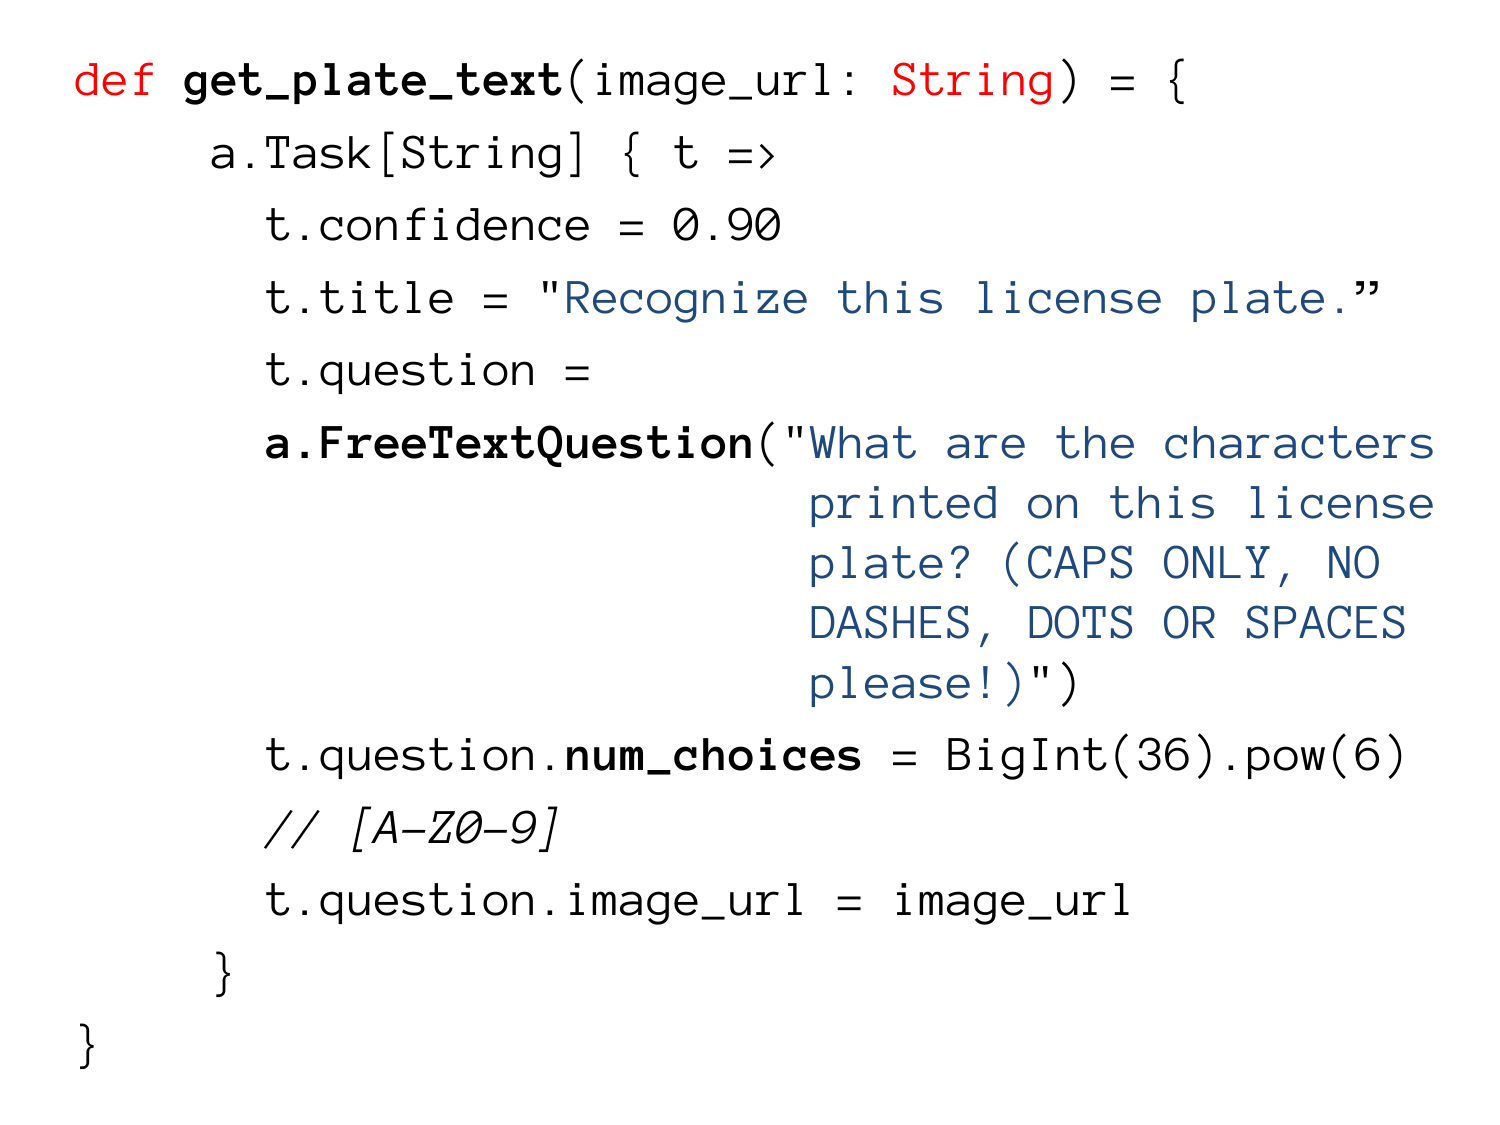

def get_plate_text(image_url: String) = {
      a.Task[String] { t =>
        t.confidence = 0.90
        t.title = "Recognize this license plate.”
        t.question =
        a.FreeTextQuestion("What are the characters
                            printed on this license
                            plate? (CAPS ONLY, NO
                            DASHES, DOTS OR SPACES
                            please!)")
        t.question.num_choices = BigInt(36).pow(6)
        // [A-Z0-9]
        t.question.image_url = image_url
      }
 }